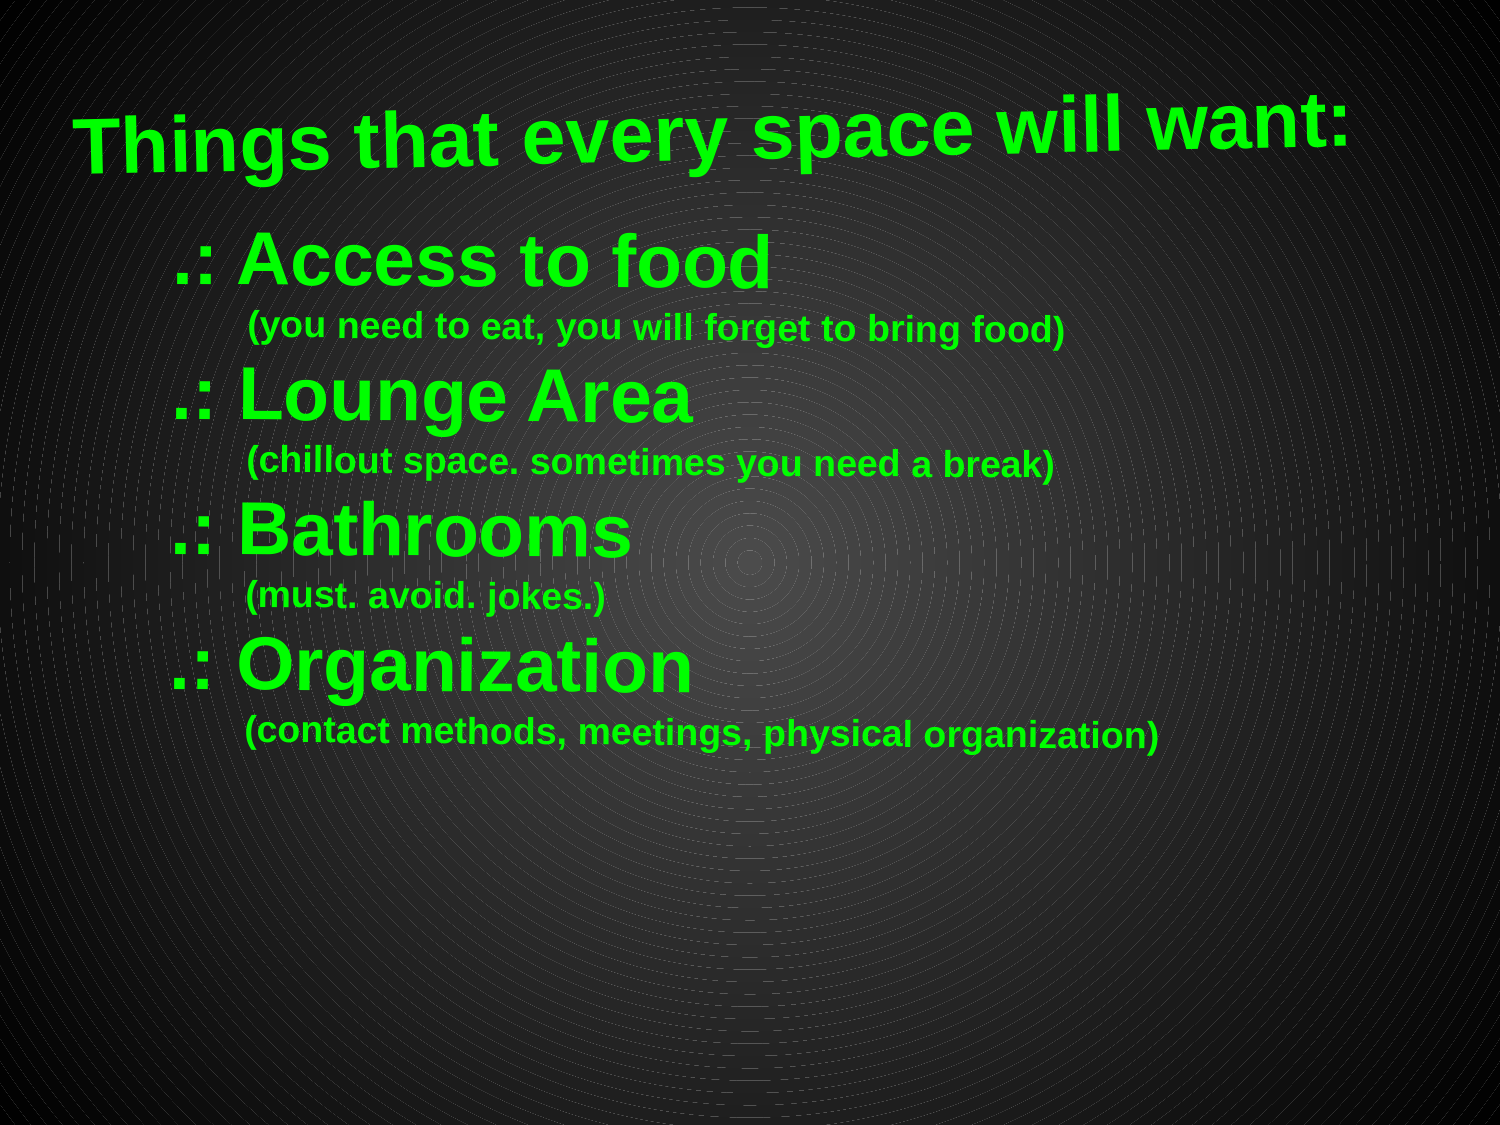

# Things that every space will want:
.: Access to food
	(you need to eat, you will forget to bring food)
.: Lounge Area
	(chillout space. sometimes you need a break)
.: Bathrooms
	(must. avoid. jokes.)
.: Organization
	(contact methods, meetings, physical organization)